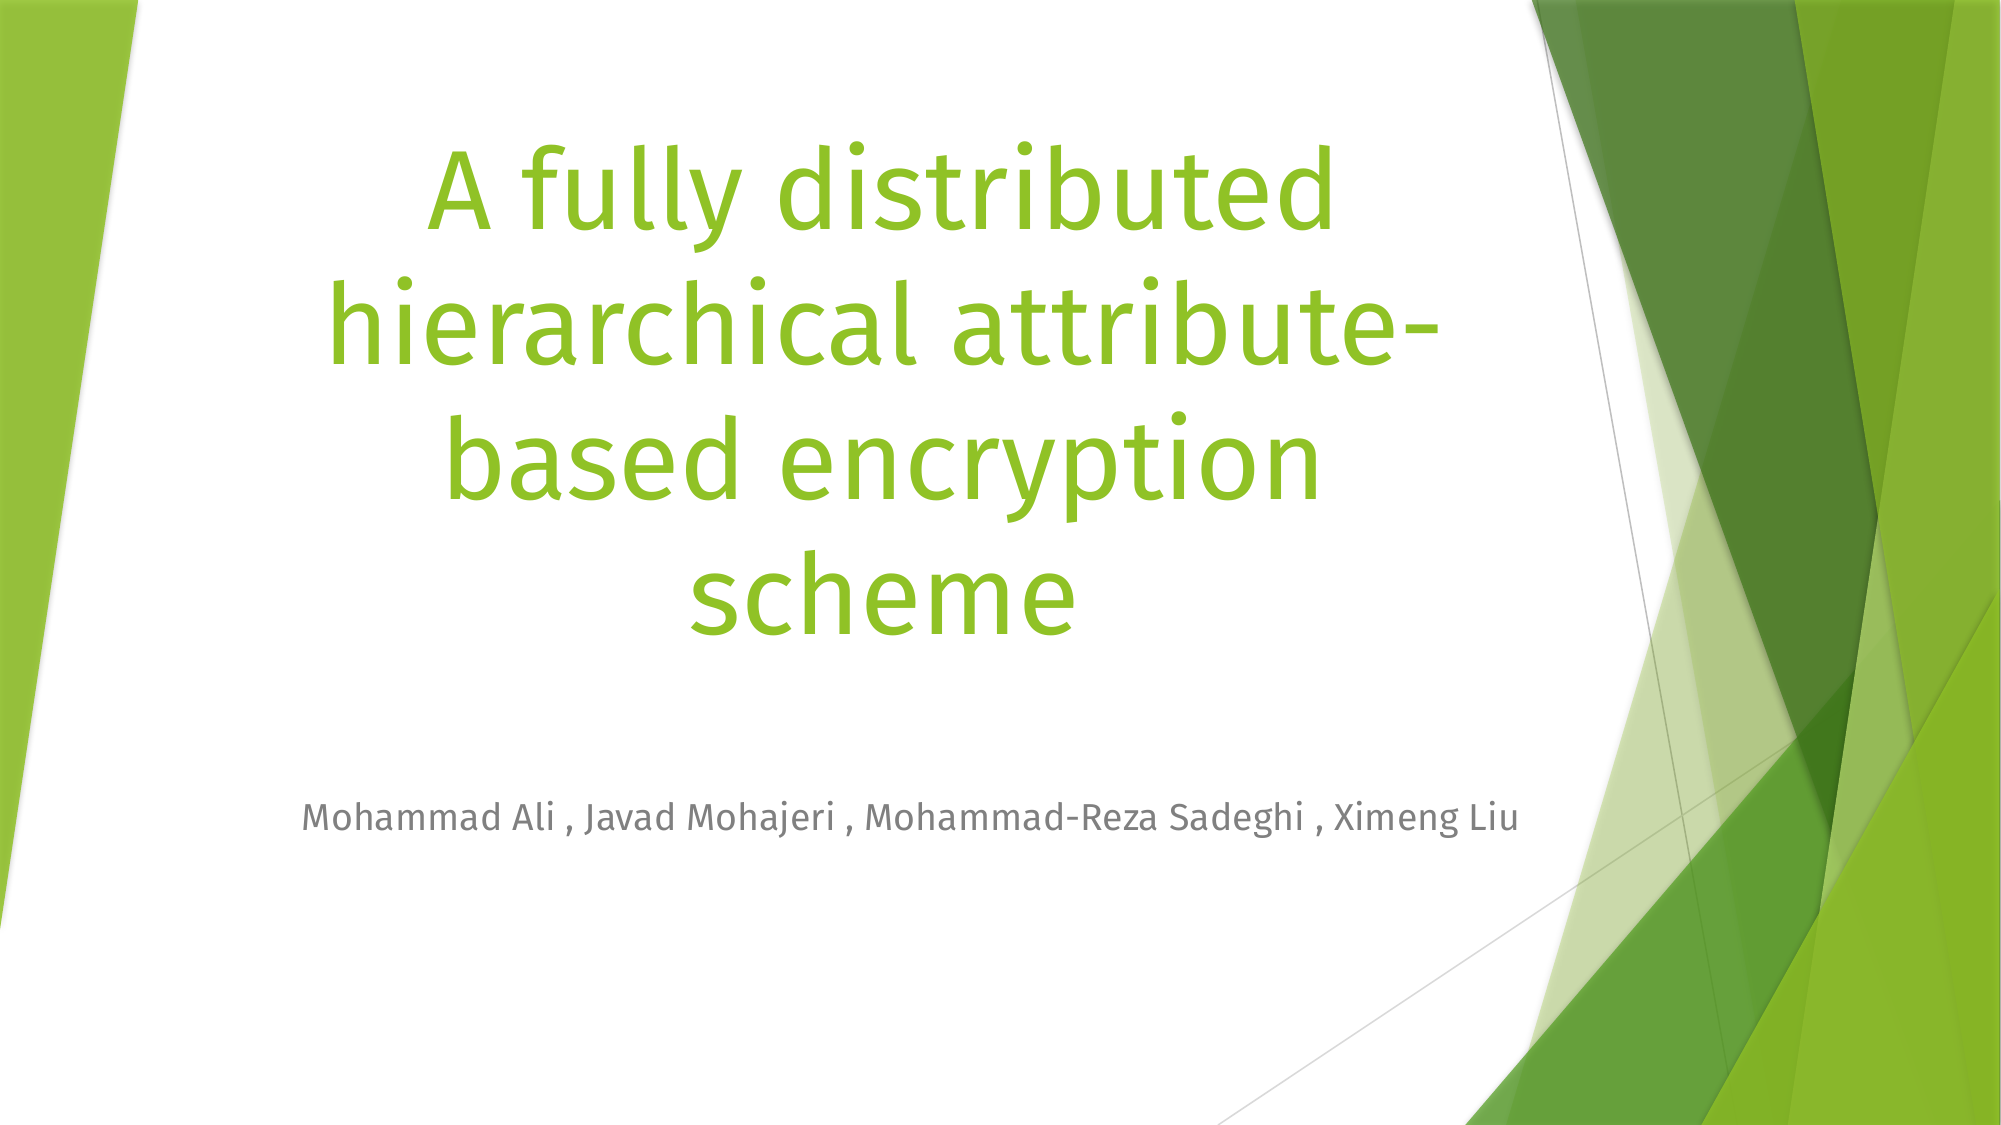

# A fully distributed hierarchical attribute-based encryption scheme
Mohammad Ali , Javad Mohajeri , Mohammad-Reza Sadeghi , Ximeng Liu